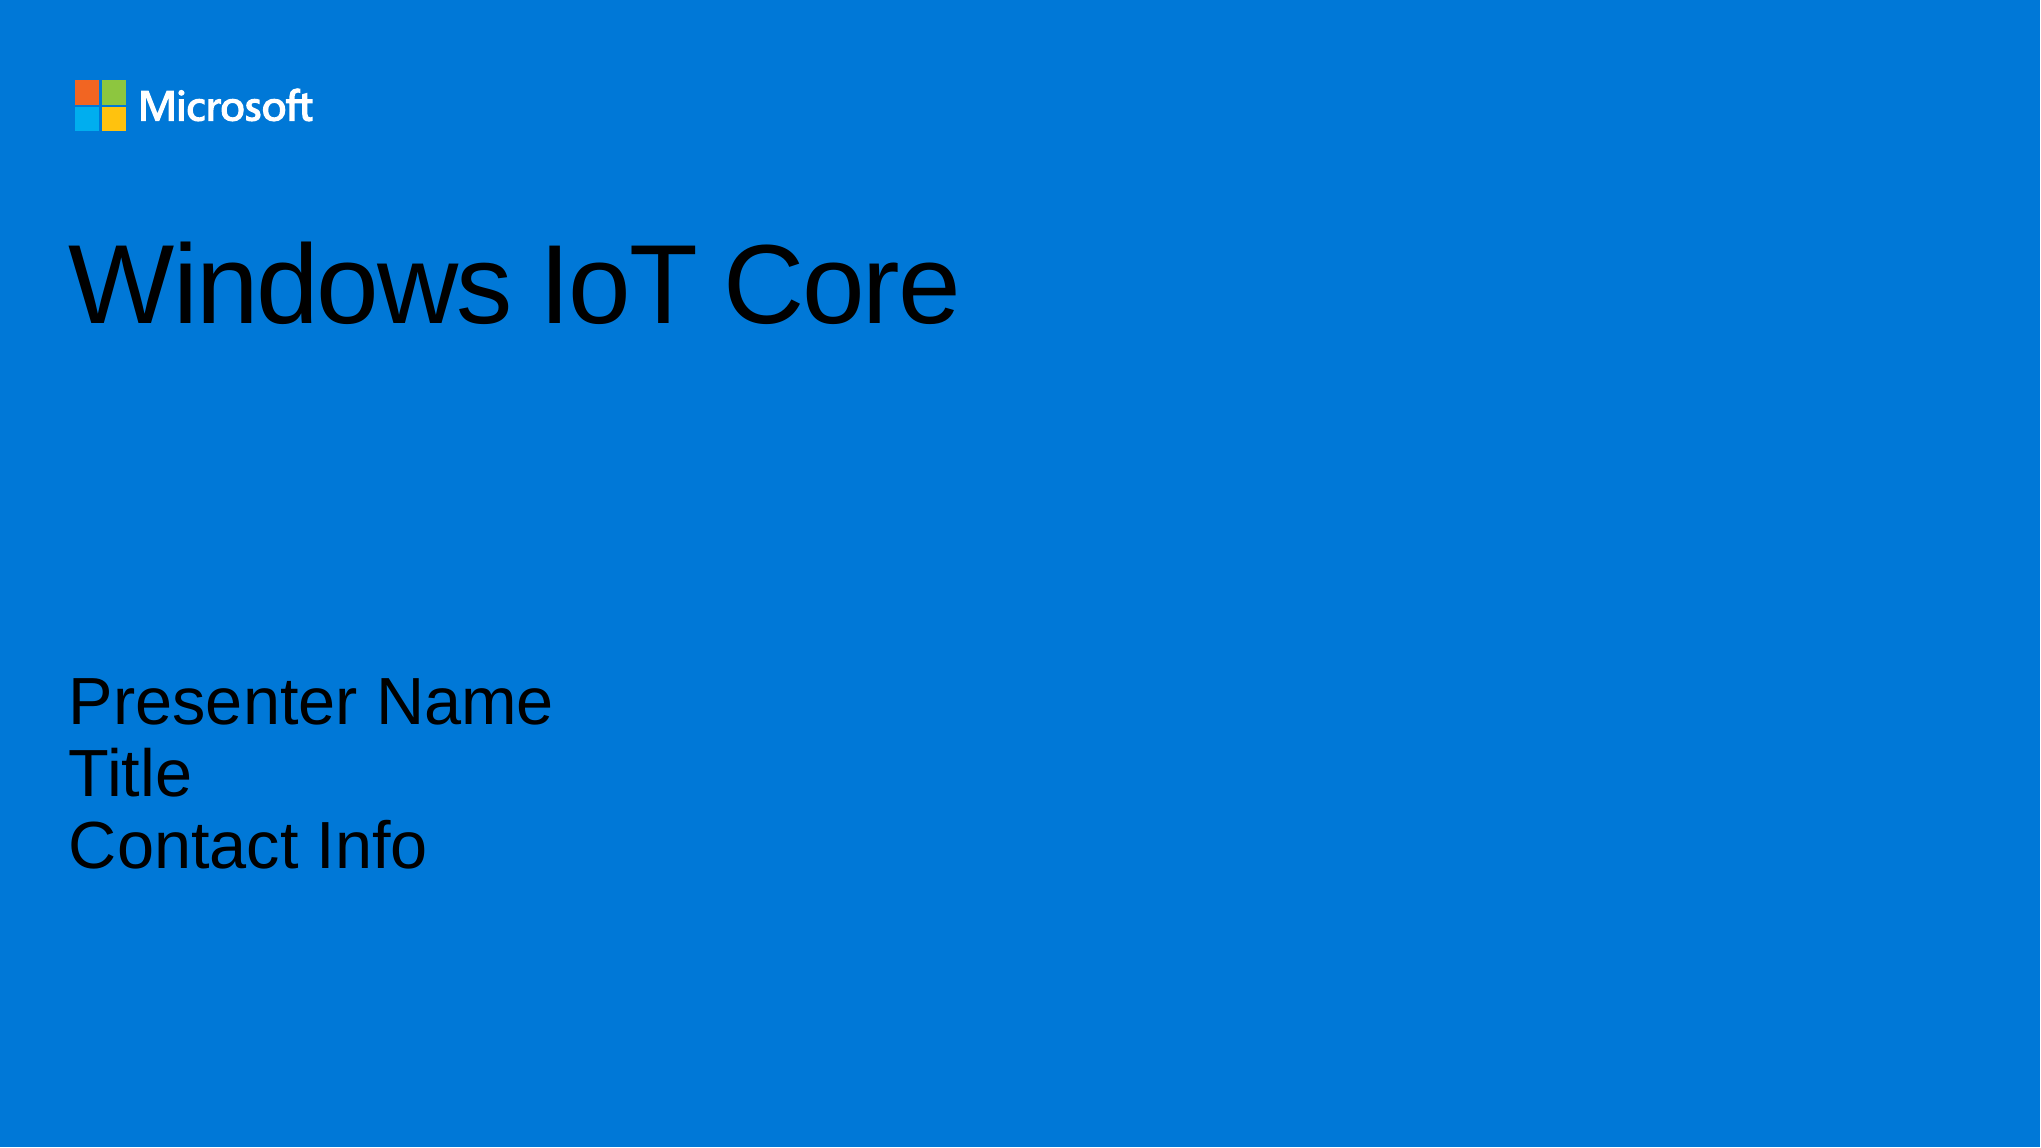

# Windows IoT Core
Presenter Name
Title
Contact Info